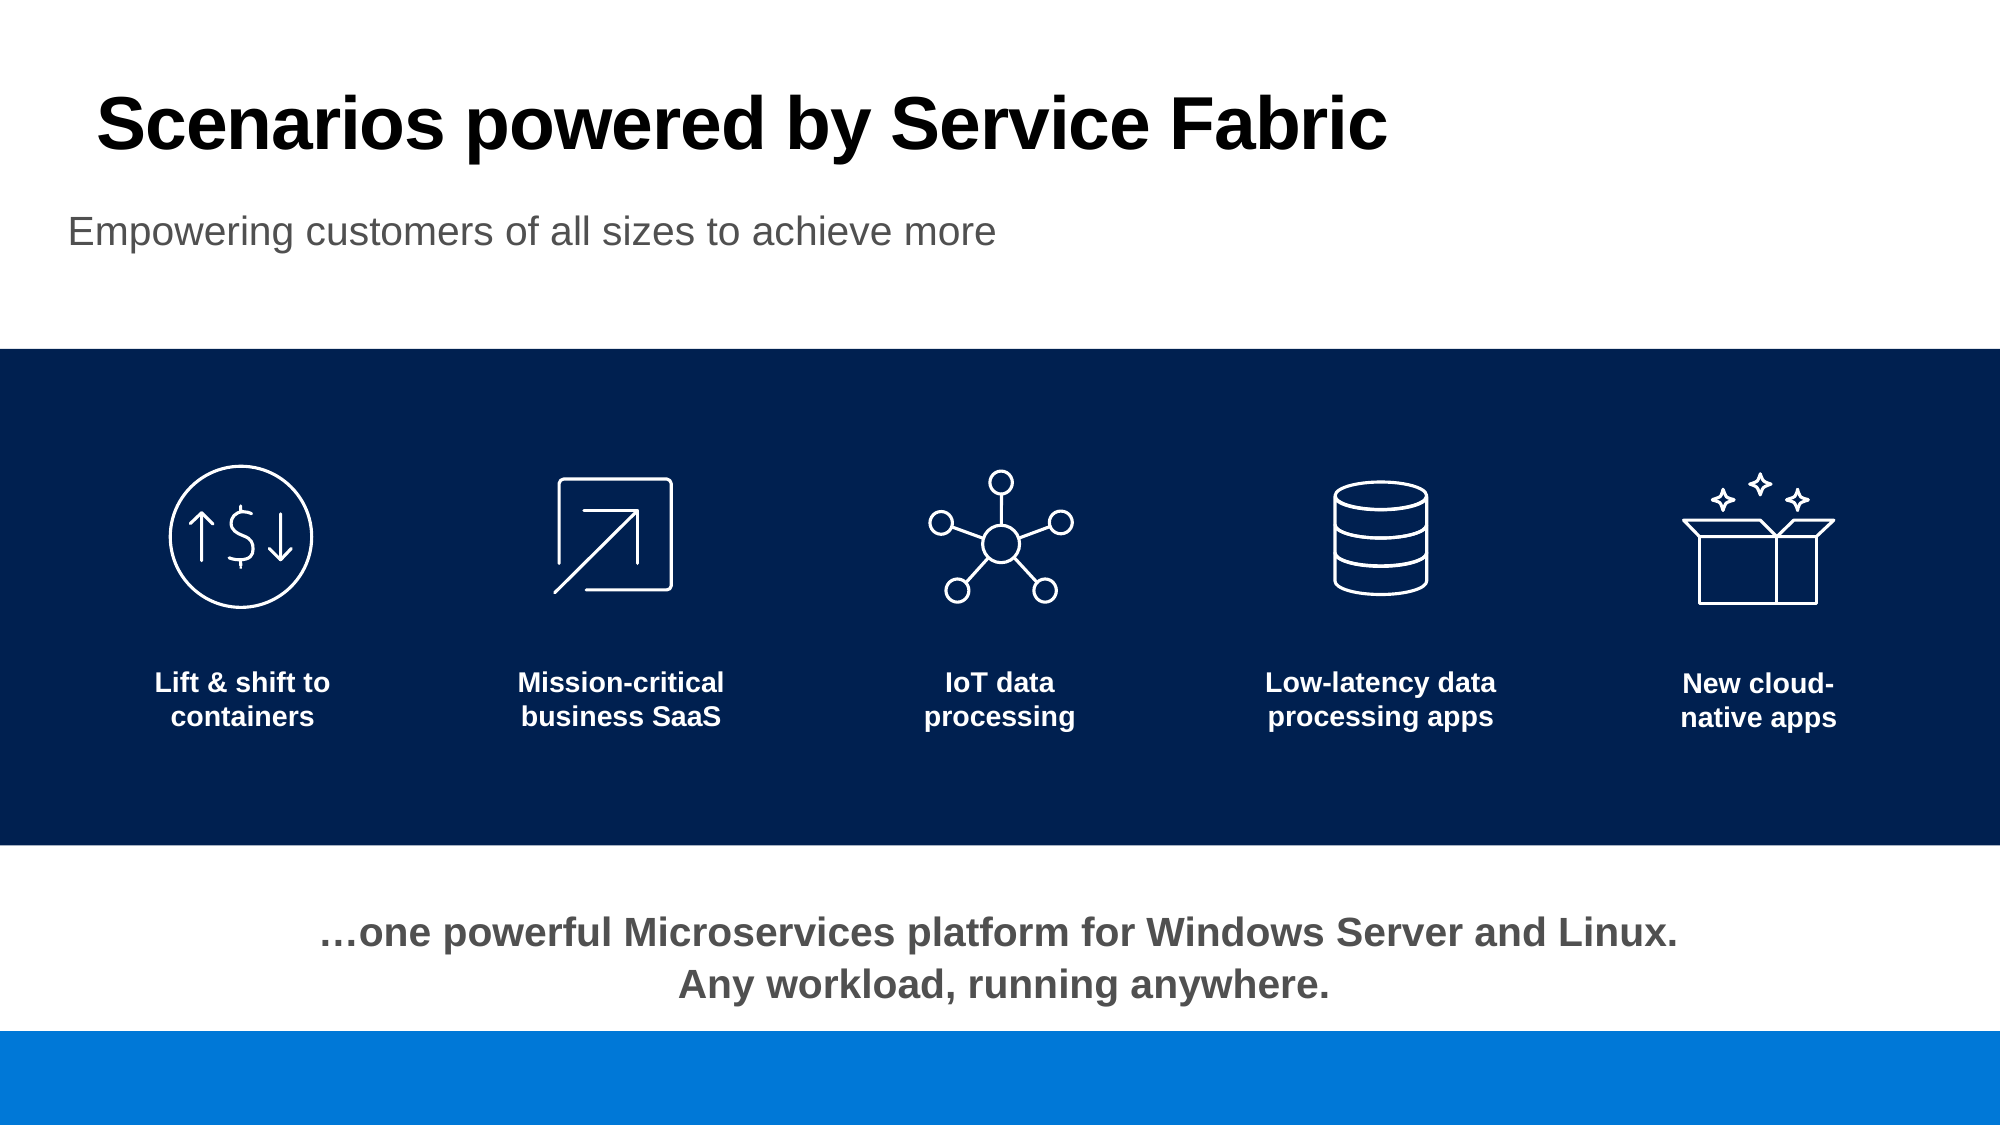

# Scenarios powered by Service Fabric
Empowering customers of all sizes to achieve more

Lift & shift to containers
Mission-critical business SaaS
IoT data processing
Low-latency data processing apps
New cloud-native apps
…one powerful Microservices platform for Windows Server and Linux.
Any workload, running anywhere.